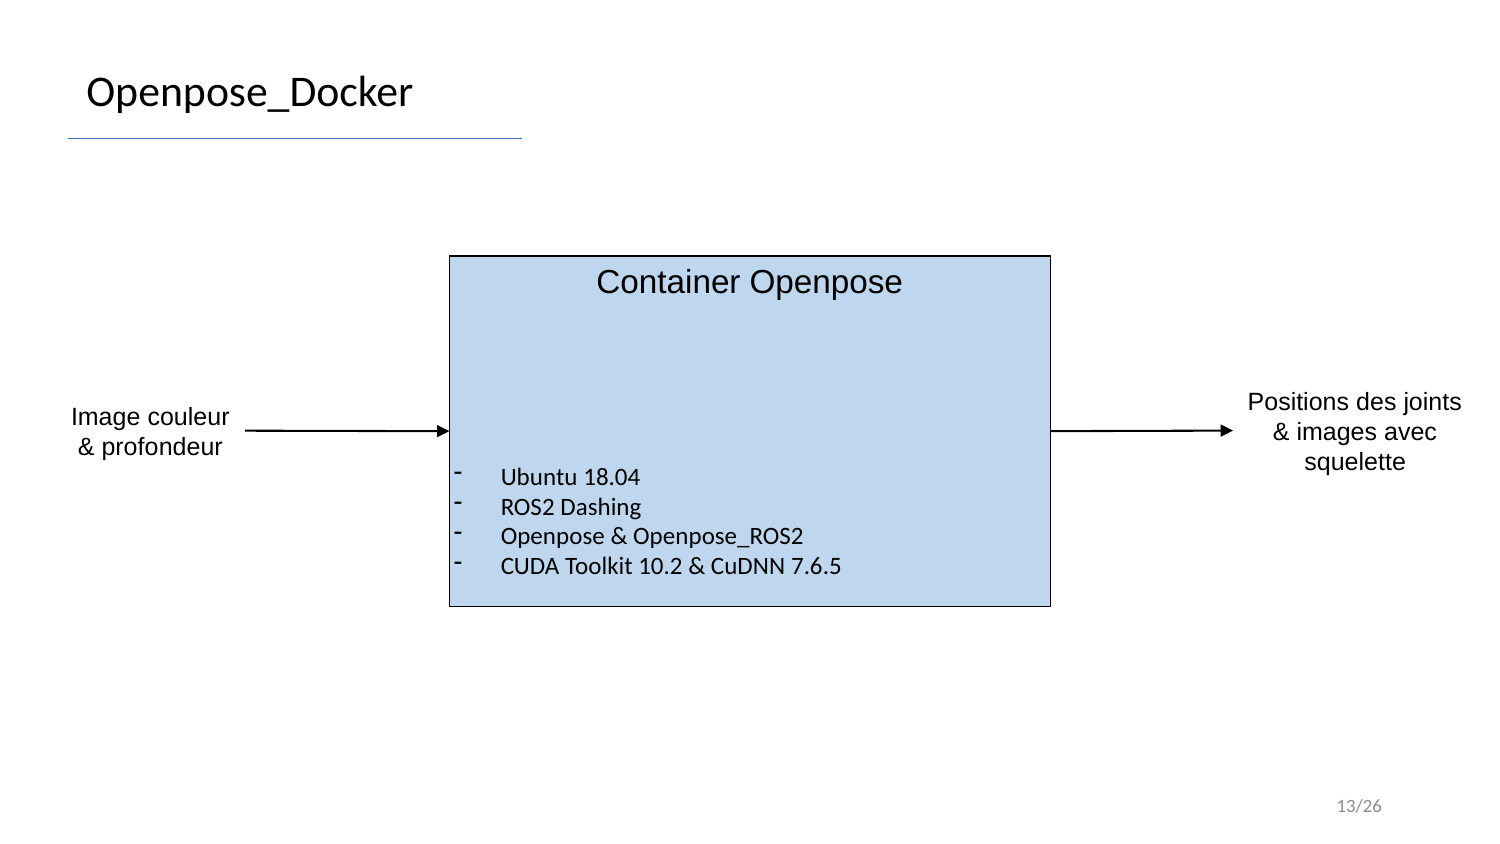

Openpose_Docker

Container Openpose

Ubuntu 18.04
ROS2 Dashing
Openpose & Openpose_ROS2
CUDA Toolkit 10.2 & CuDNN 7.6.5
Positions des joints
& images avec
squelette
Image couleur
& profondeur
13/26